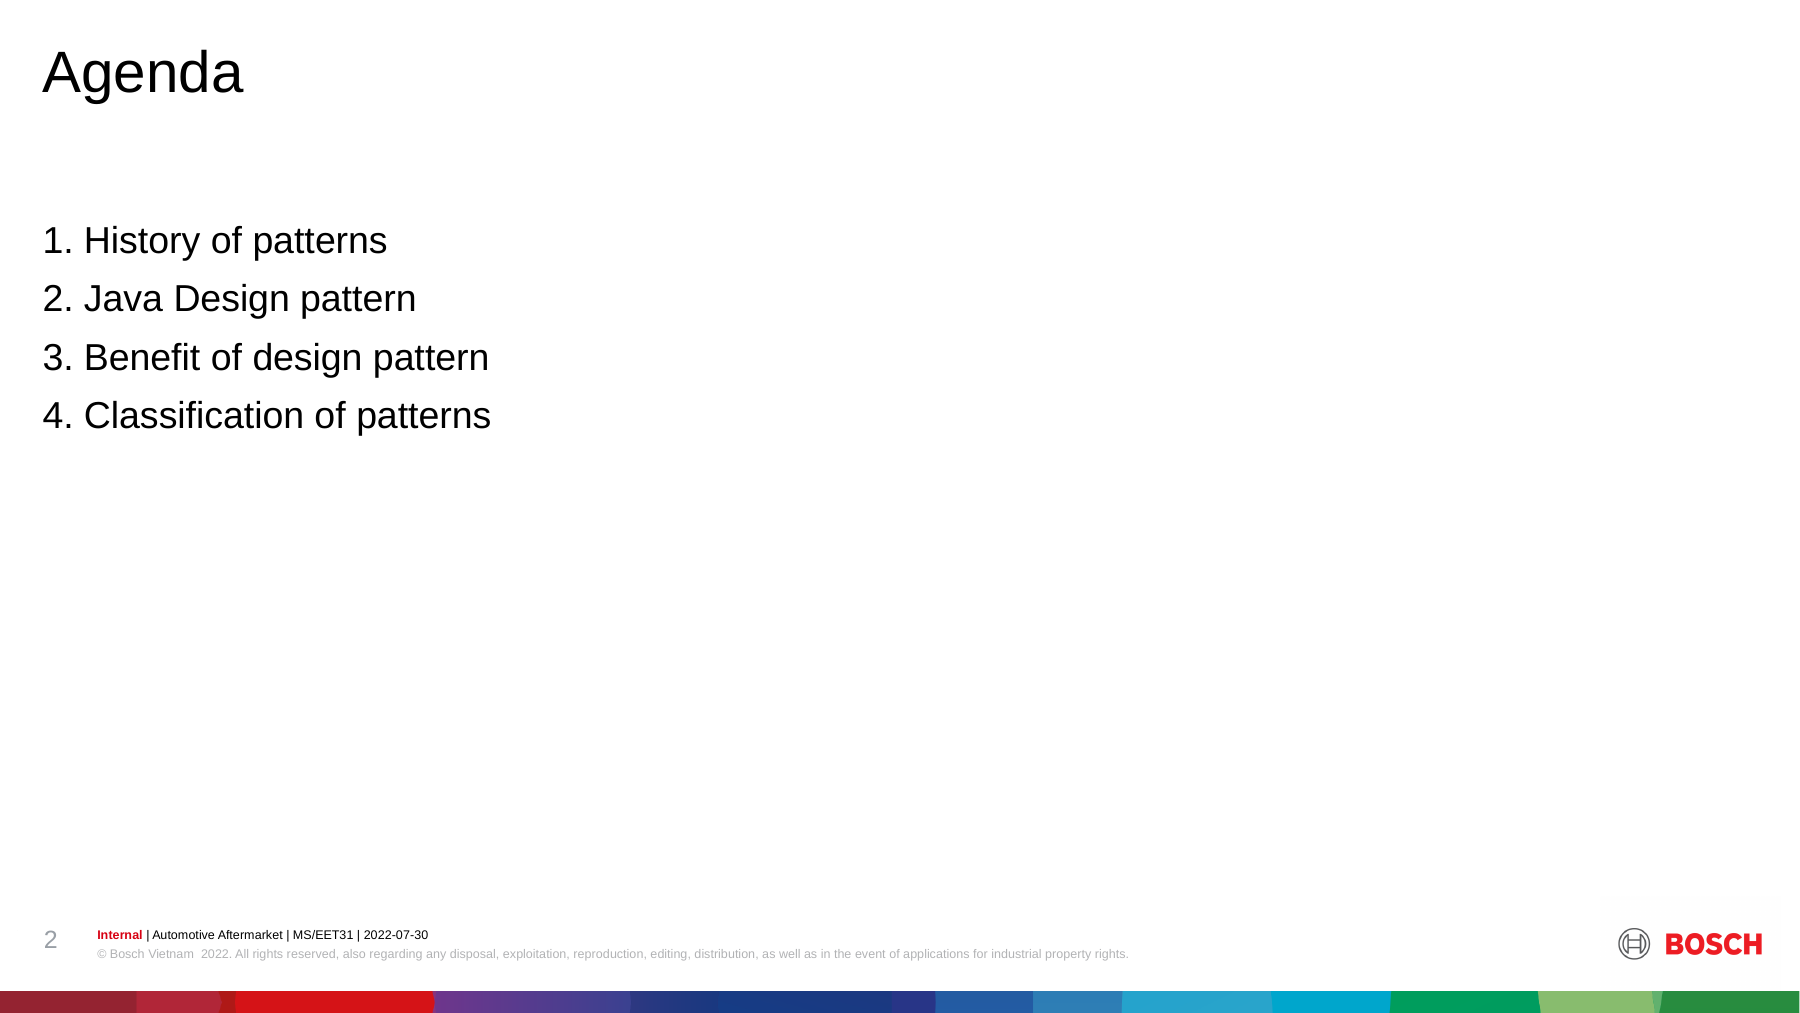

History of patterns
Java Design pattern
Benefit of design pattern
Classification of patterns
2